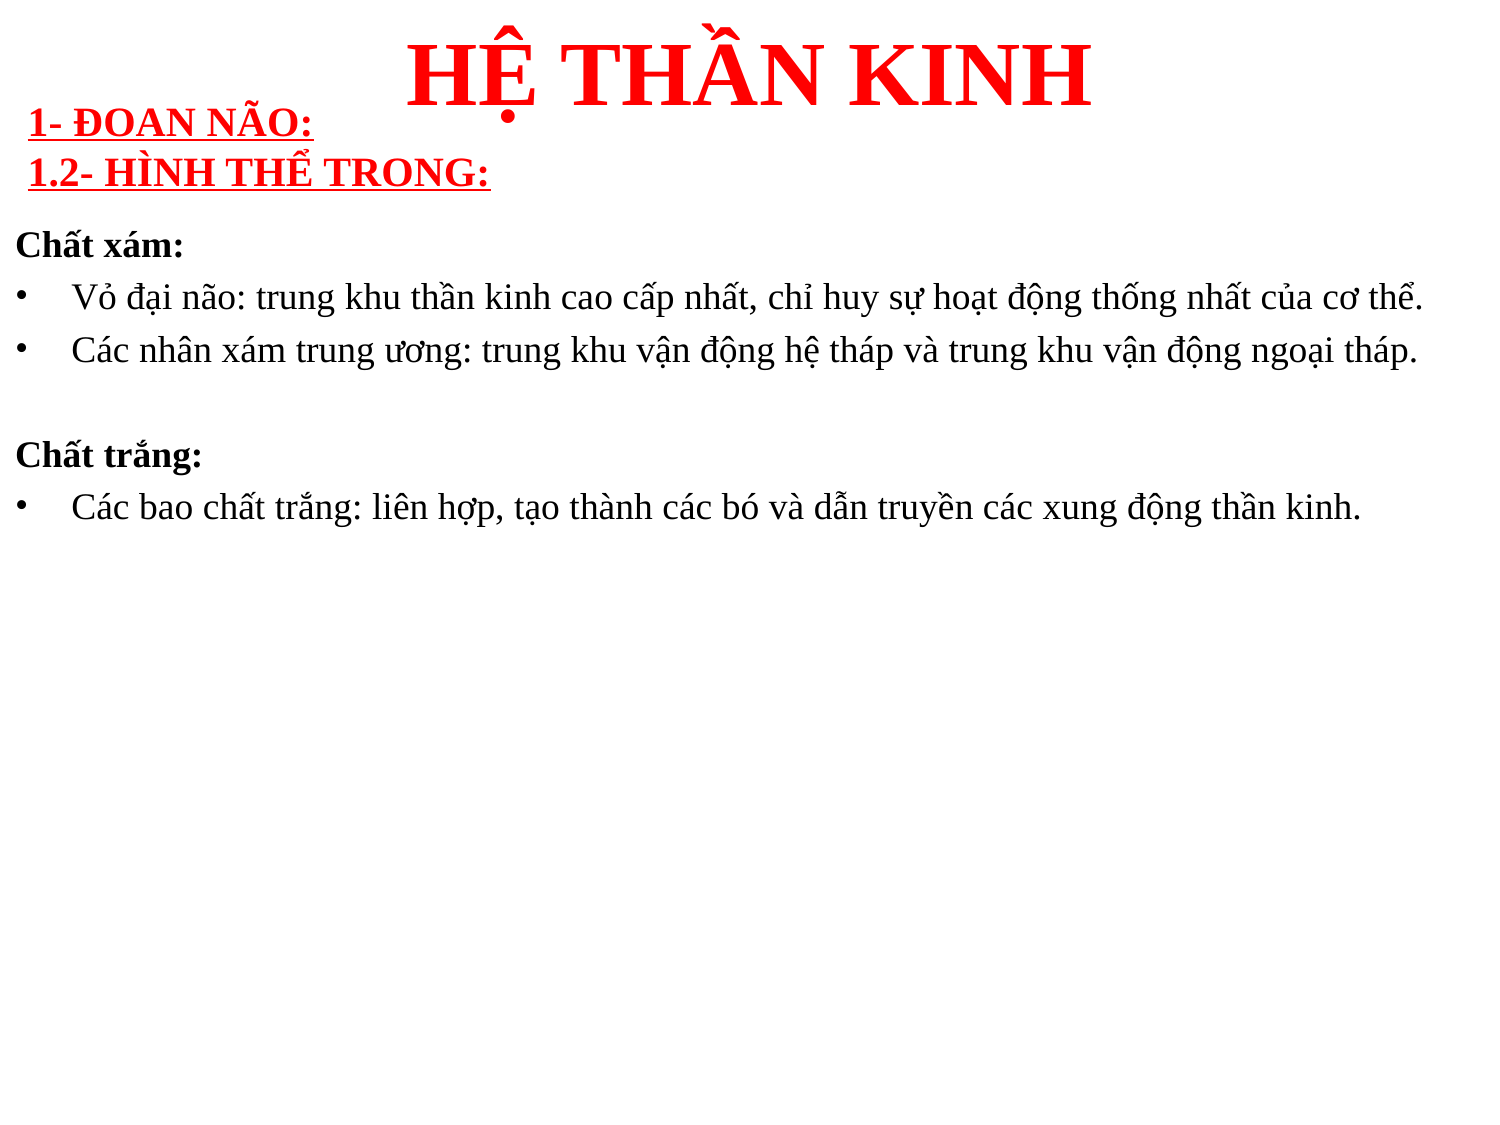

# HỆ THẦN KINH
1- ĐOAN NÃO:
1.2- HÌNH THỂ TRONG:
Chất xám:
Vỏ đại não: trung khu thần kinh cao cấp nhất, chỉ huy sự hoạt động thống nhất của cơ thể.
Các nhân xám trung ương: trung khu vận động hệ tháp và trung khu vận động ngoại tháp.

Chất trắng:
Các bao chất trắng: liên hợp, tạo thành các bó và dẫn truyền các xung động thần kinh.